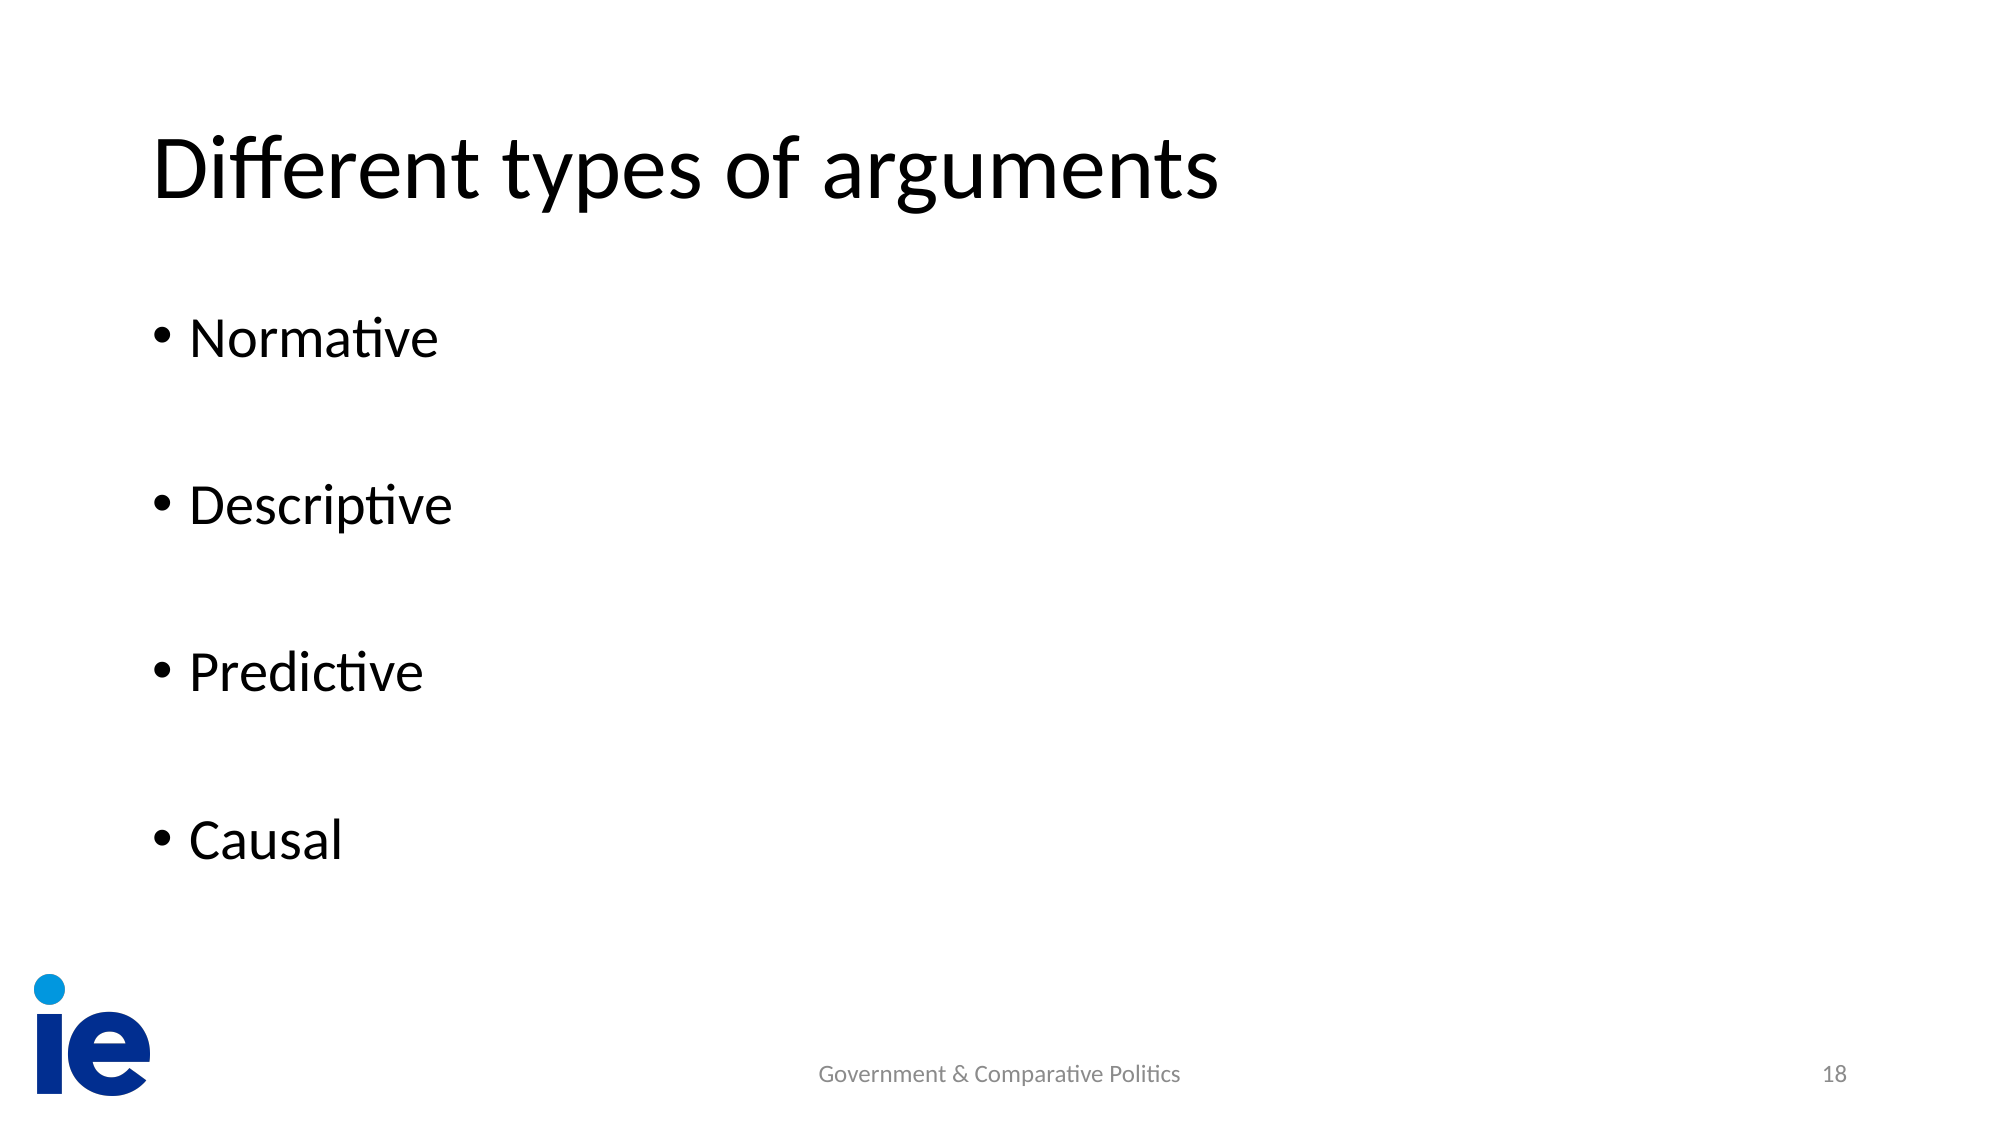

# Different types of arguments
Normative

Descriptive

Predictive

Causal
Government & Comparative Politics
18